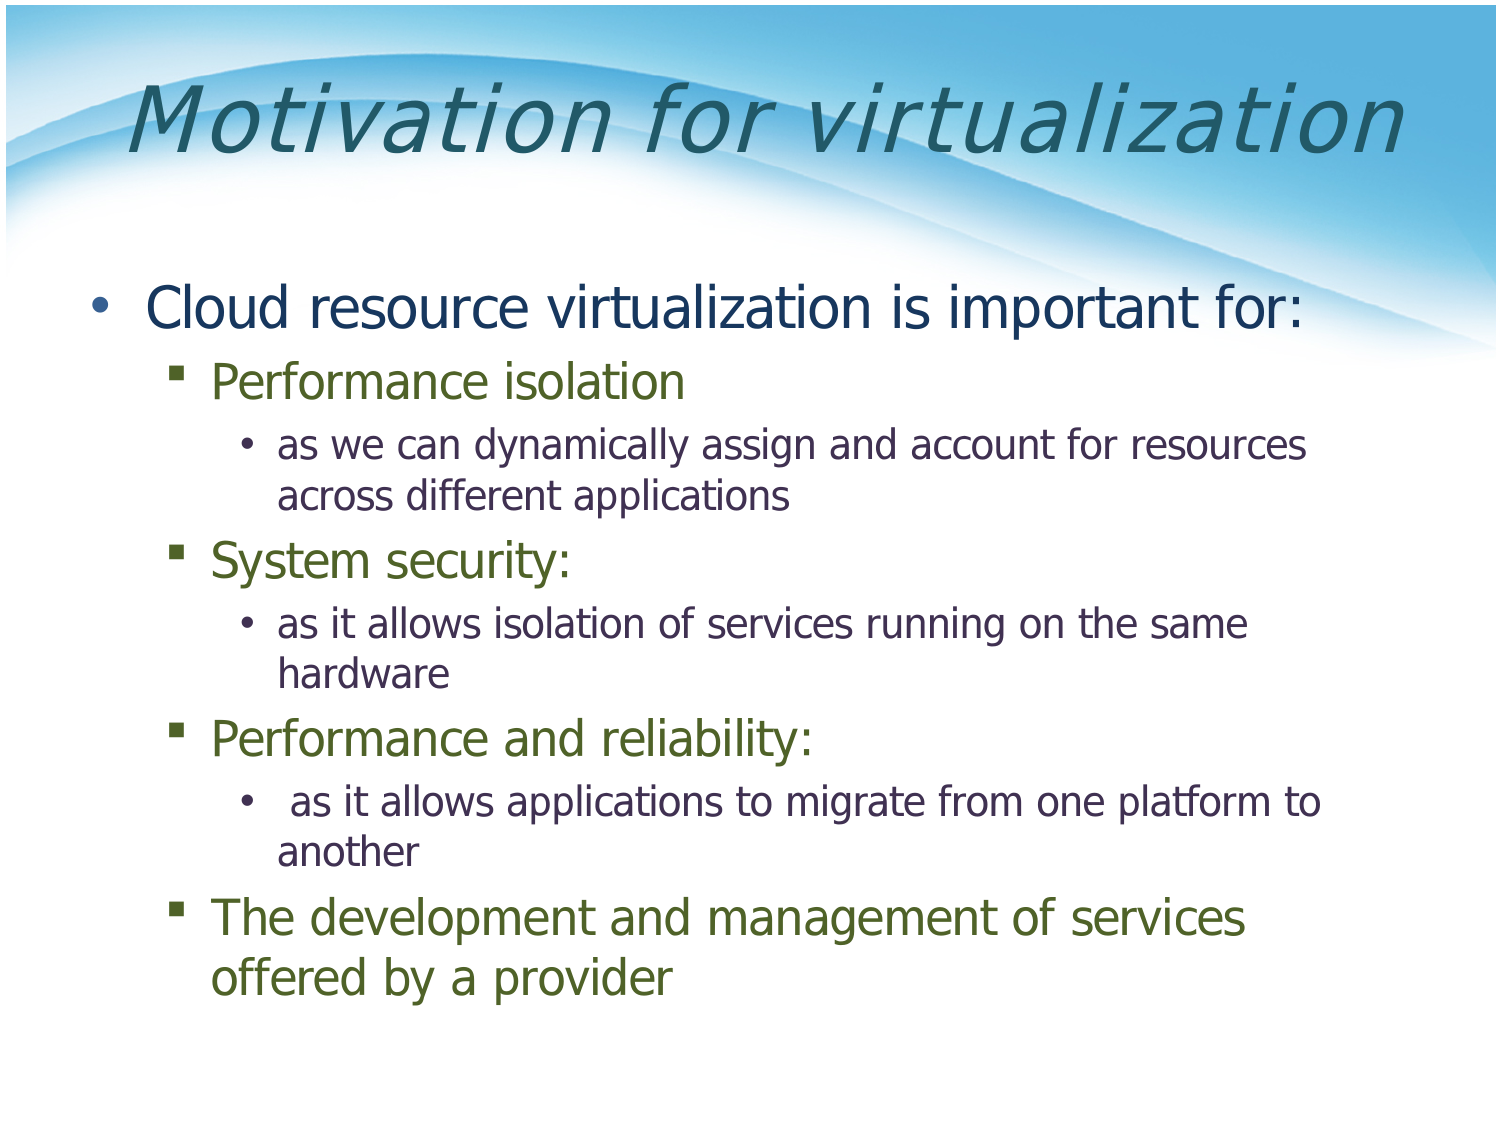

# Motivation for virtualization
Cloud resource virtualization is important for:
Performance isolation
as we can dynamically assign and account for resources across different applications
System security:
as it allows isolation of services running on the same hardware
Performance and reliability:
 as it allows applications to migrate from one platform to another
The development and management of services offered by a provider